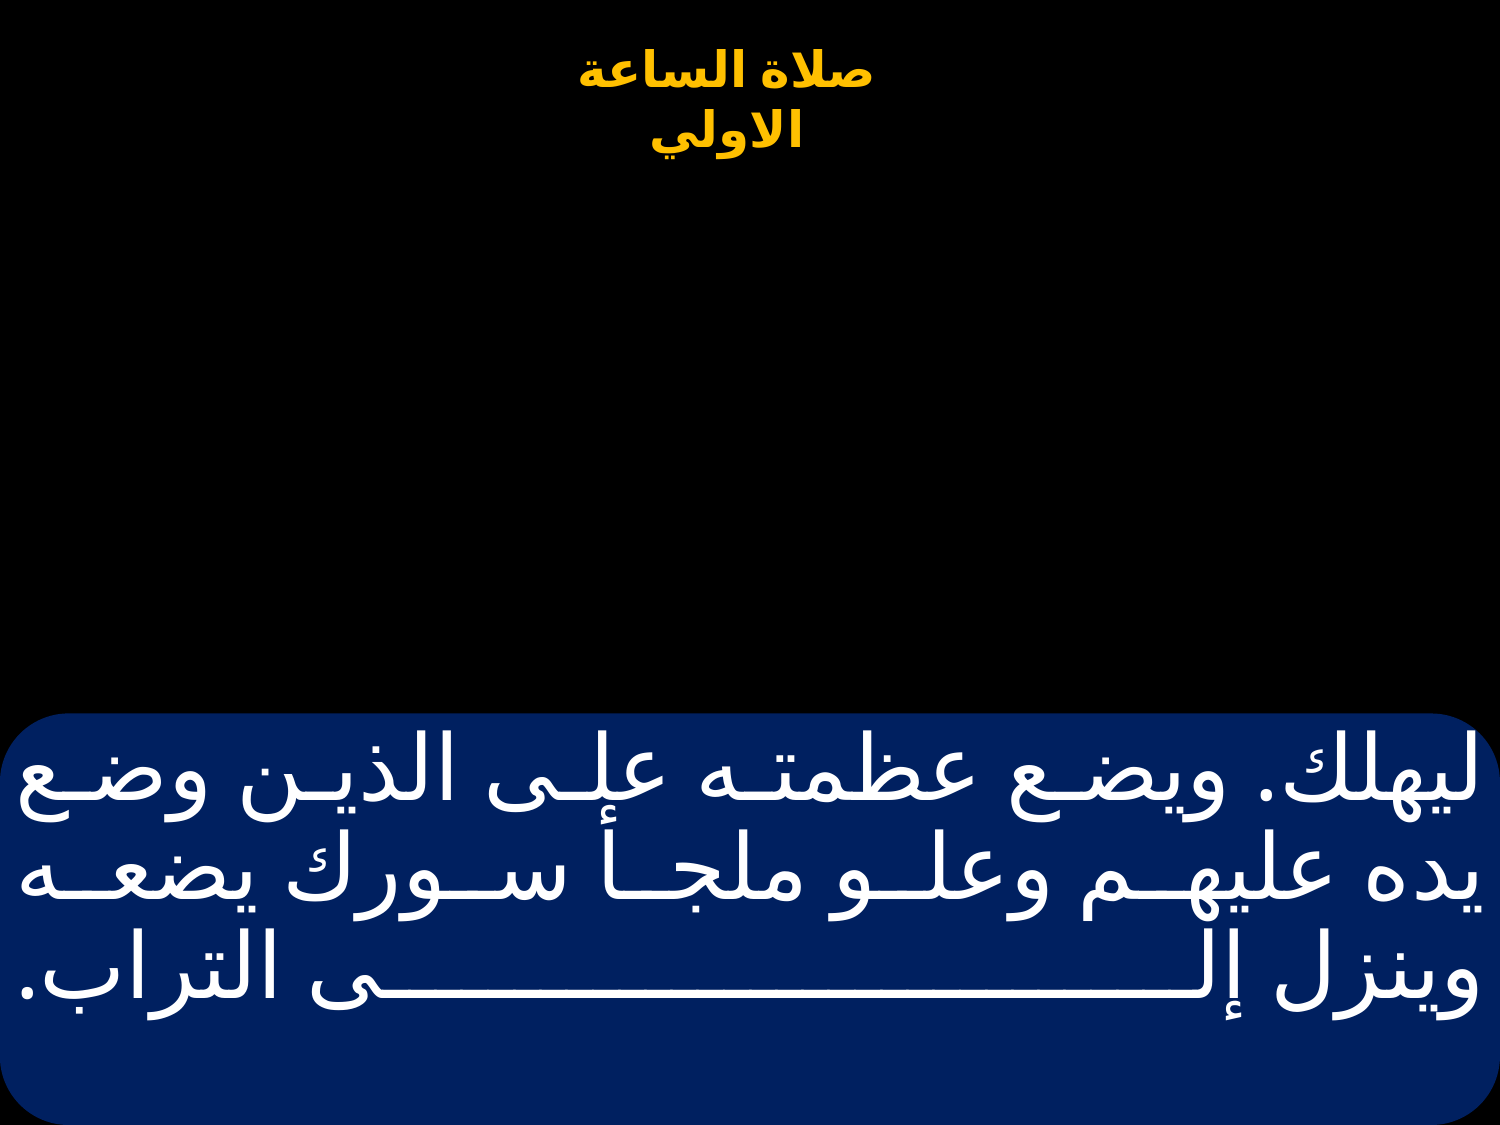

# ليهلك. ويضع عظمته على الذين وضع يده عليهم وعلو ملجأ سورك يضعه وينزل إلى التراب.